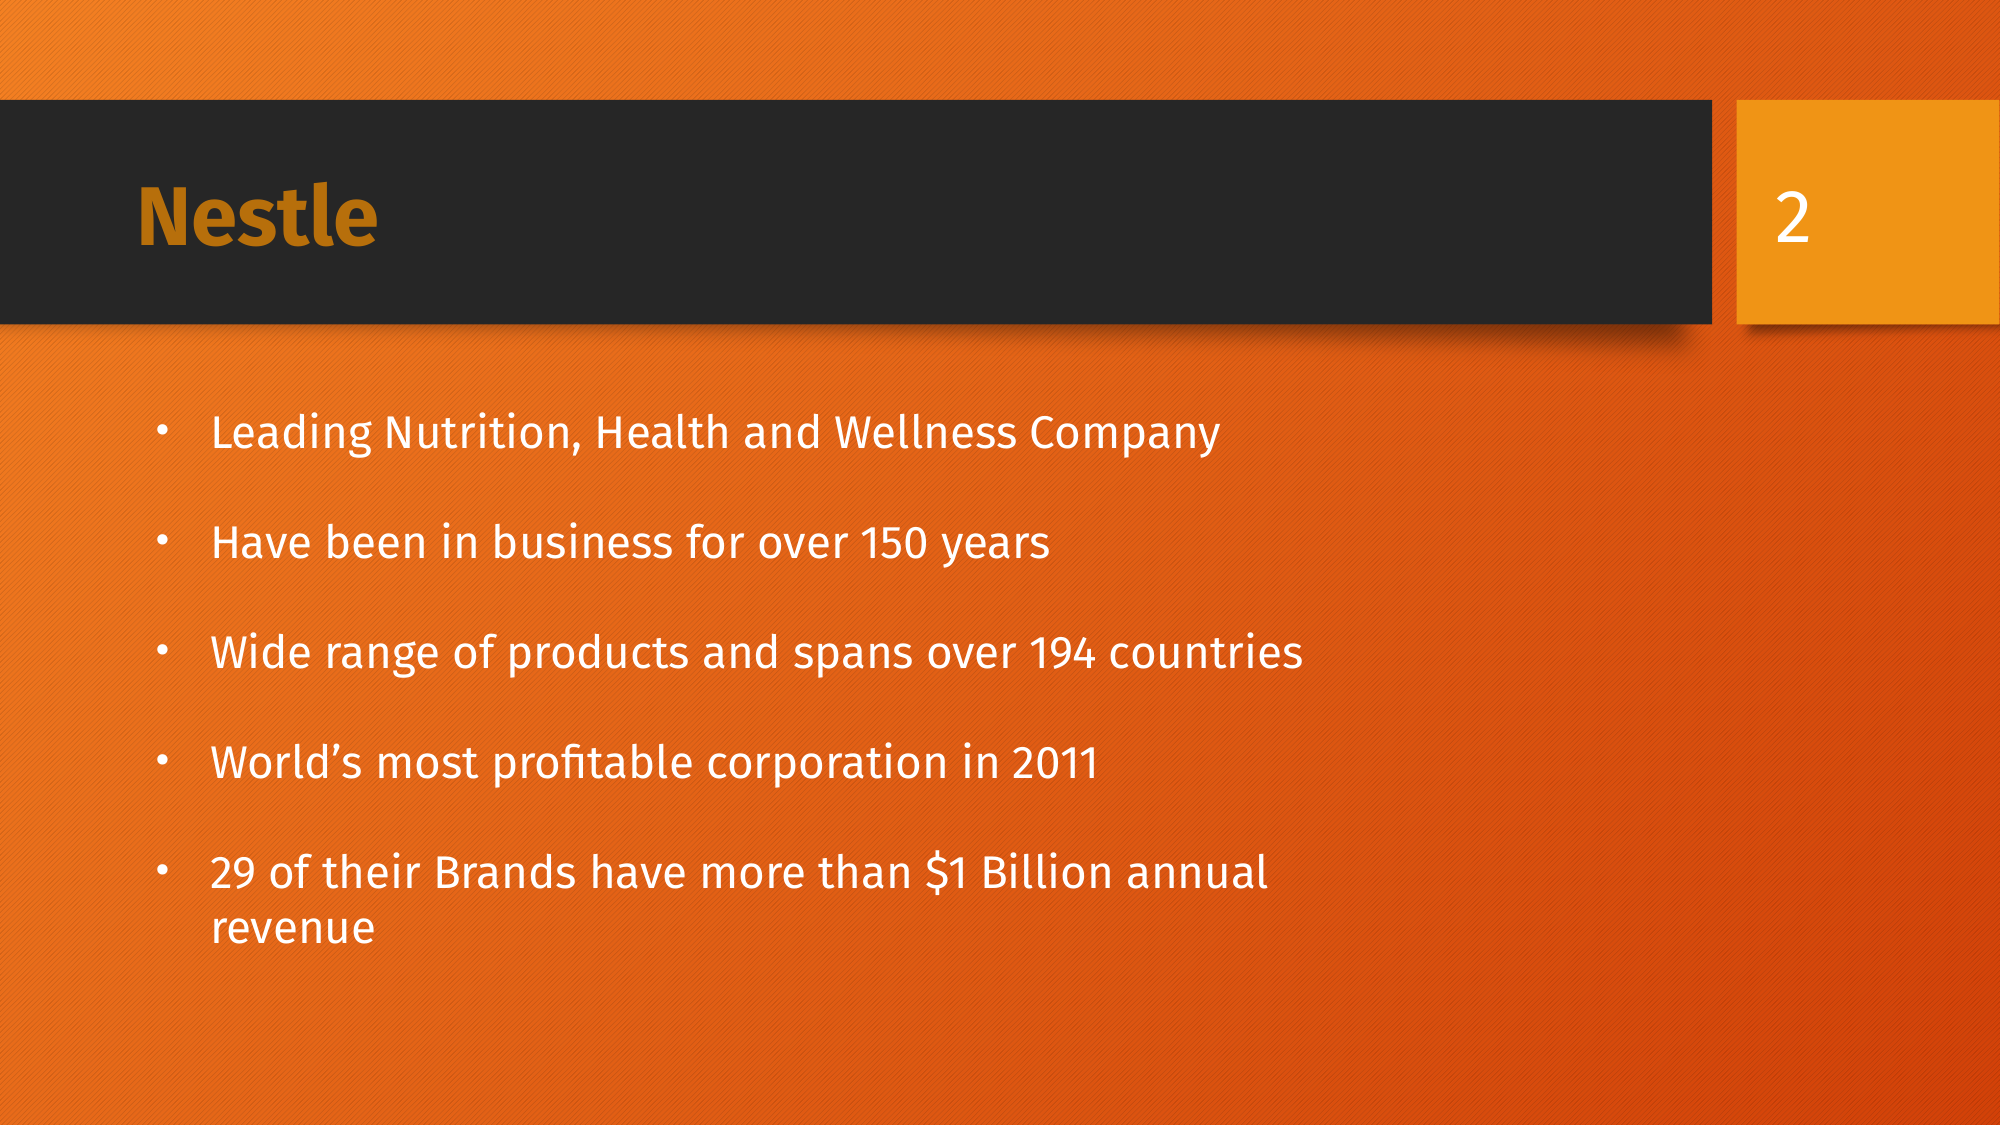

2
Nestle
Leading Nutrition, Health and Wellness Company

Have been in business for over 150 years

Wide range of products and spans over 194 countries

World’s most profitable corporation in 2011

29 of their Brands have more than $1 Billion annual revenue